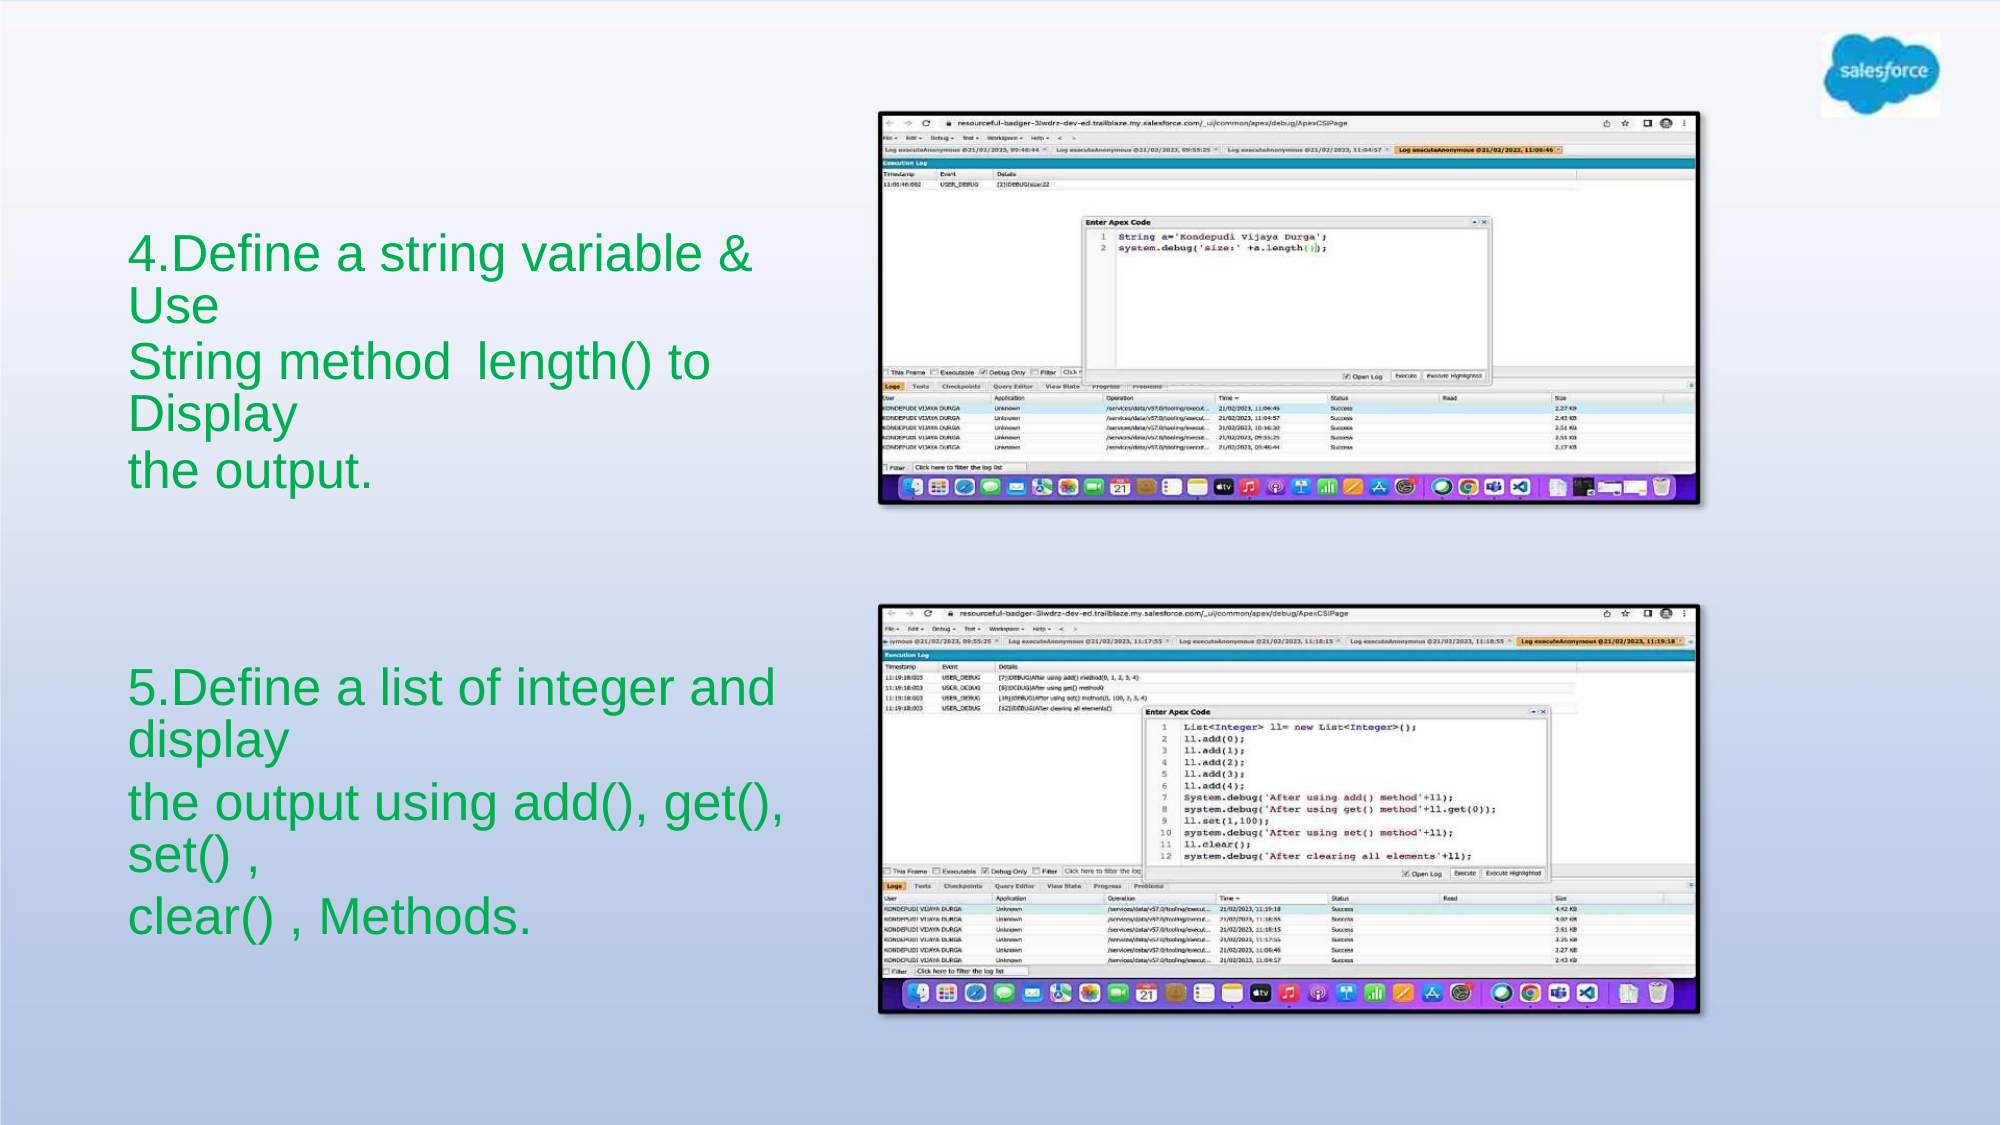

4.Define a string variable & Use
String method length() to Display
the output.
5.Define a list of integer and display
the output using add(), get(), set() ,
clear() , Methods.